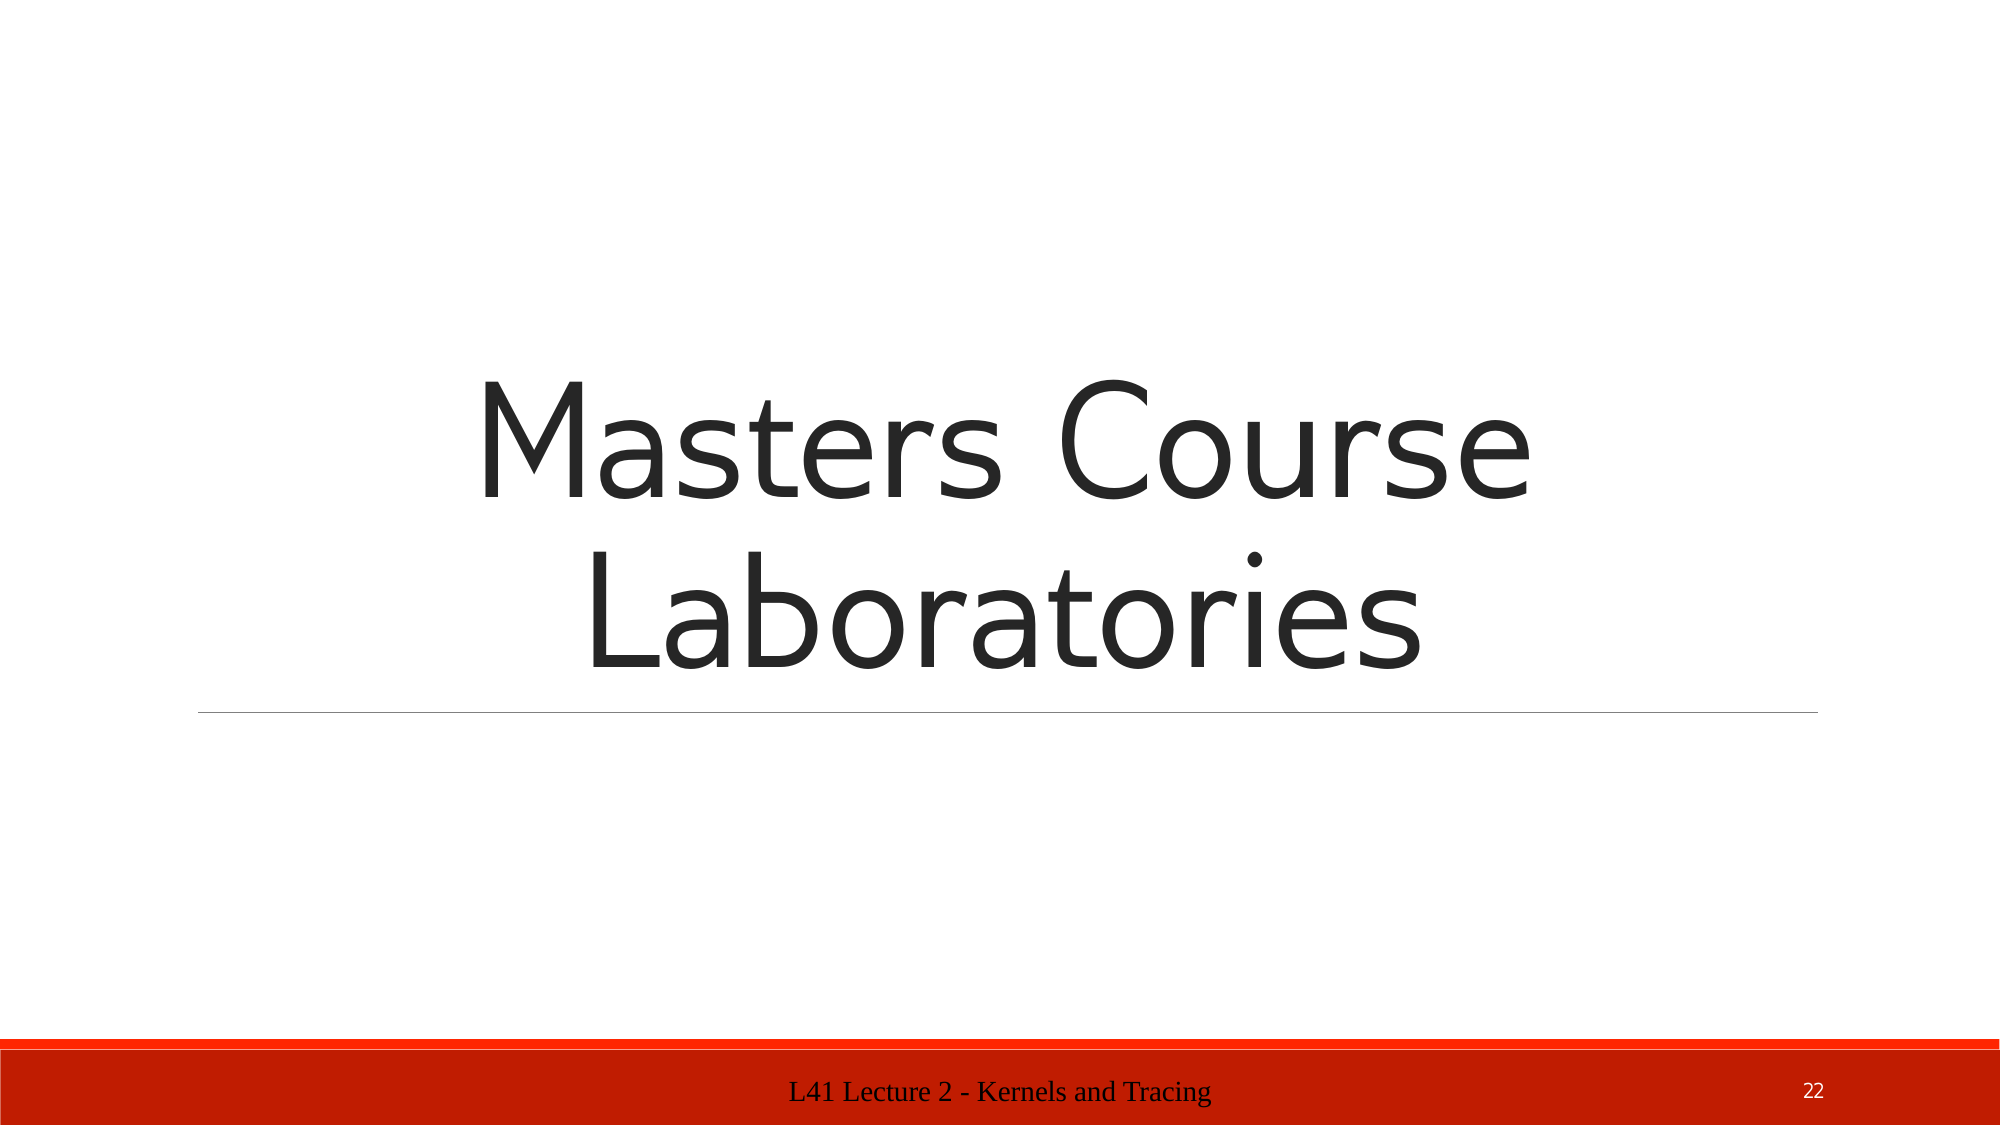

# Masters Course Laboratories

L41 Lecture 2 - Kernels and Tracing
22